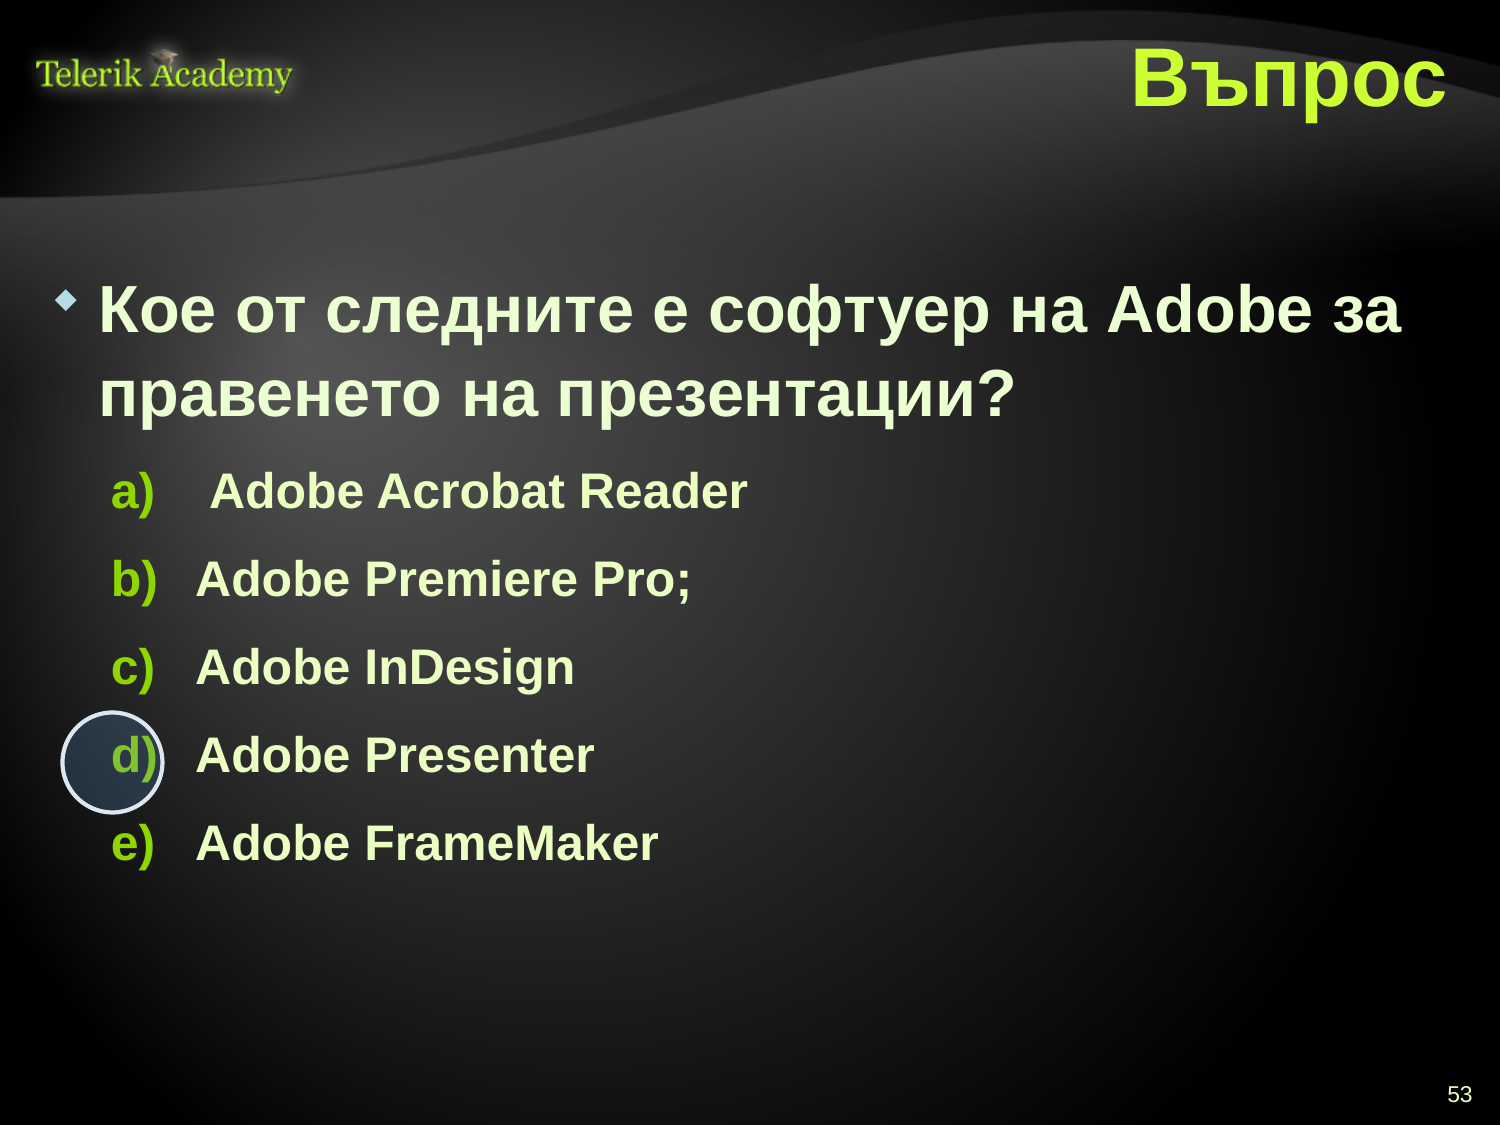

# Въпрос

Кое от следните е софтуер на Adobe за правенето на презентации?
 Adobe Acrobat Reader
Adobe Premiere Pro;
Adobe InDesign
Adobe Presenter
Adobe FrameMaker

53